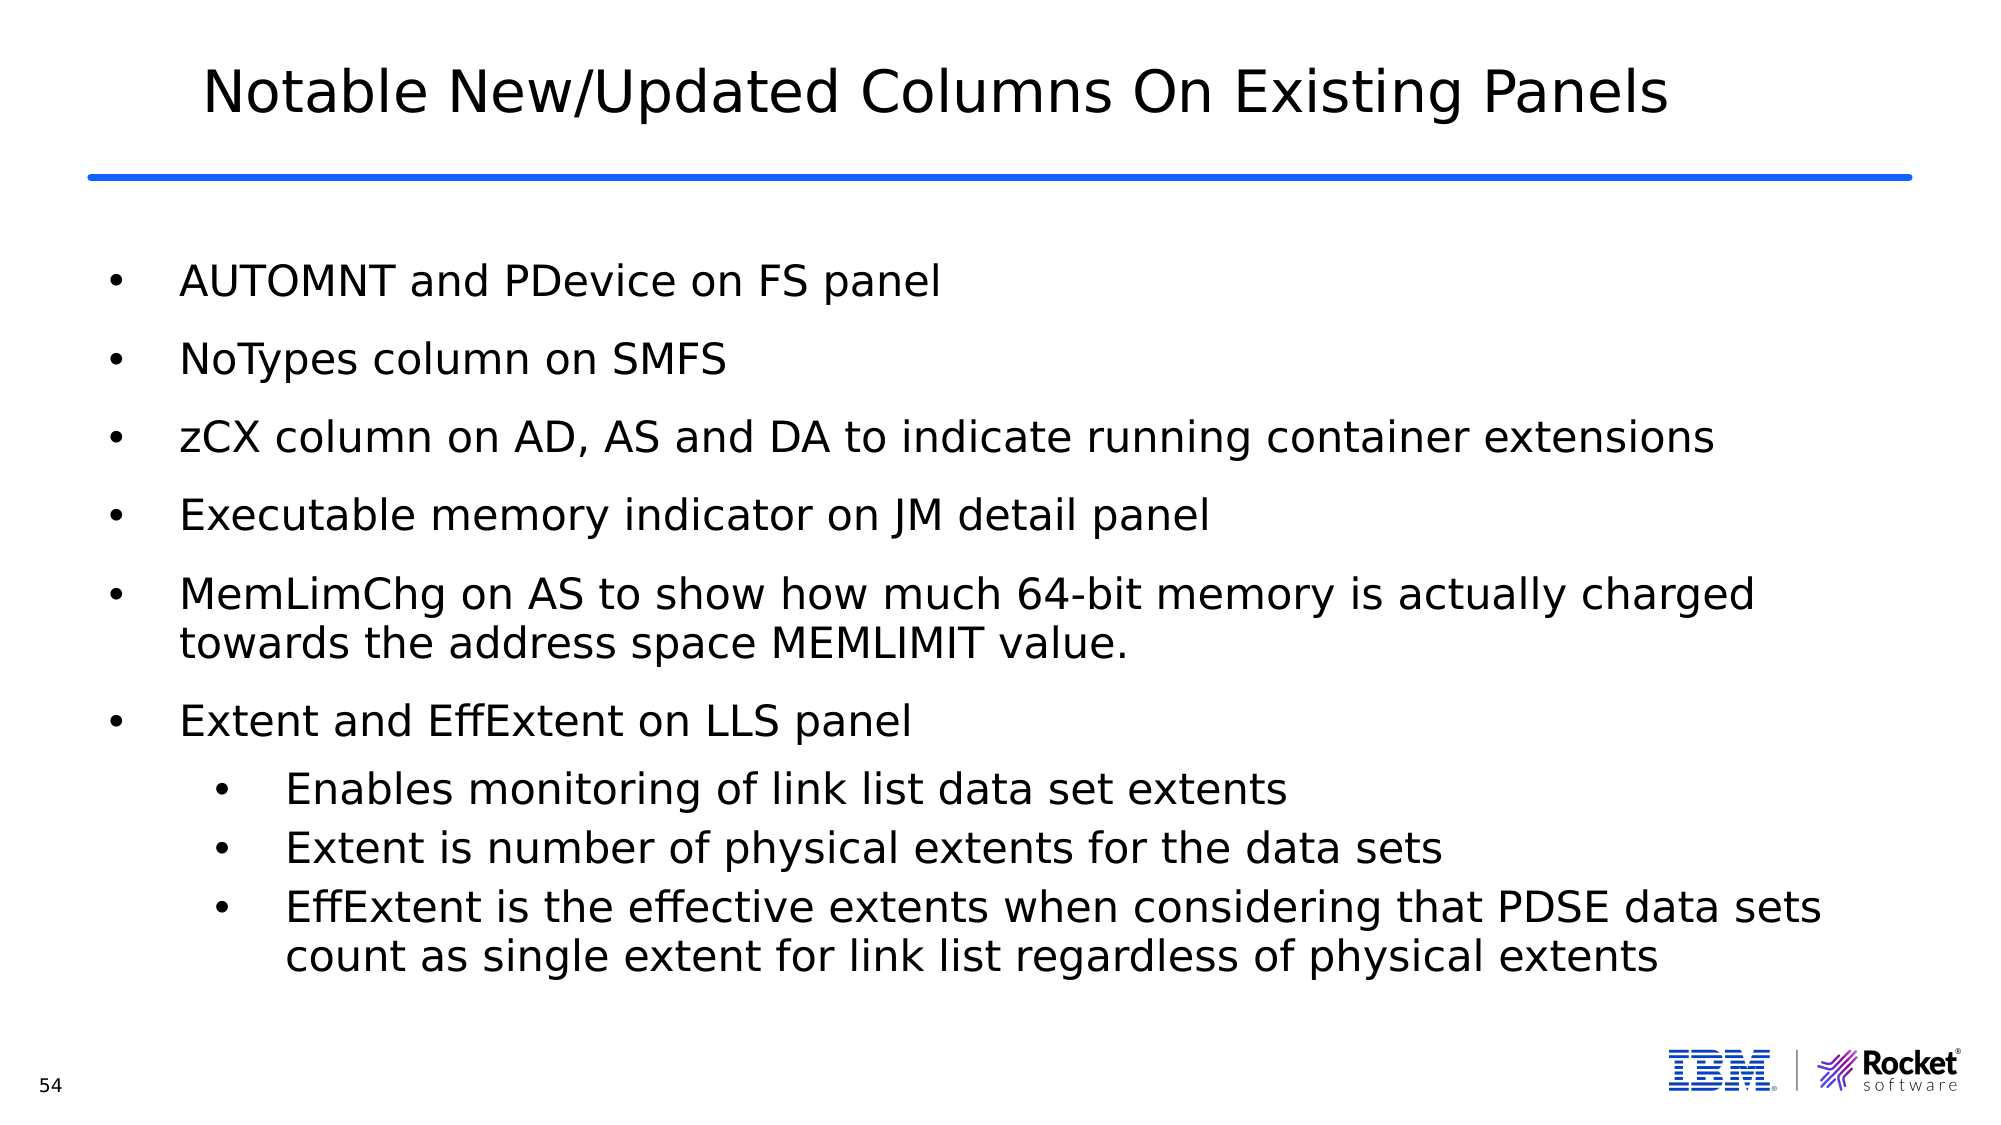

54
Notable New/Updated Columns On Existing Panels
#
AUTOMNT and PDevice on FS panel
NoTypes column on SMFS
zCX column on AD, AS and DA to indicate running container extensions
Executable memory indicator on JM detail panel
MemLimChg on AS to show how much 64-bit memory is actually charged towards the address space MEMLIMIT value.
Extent and EffExtent on LLS panel
Enables monitoring of link list data set extents
Extent is number of physical extents for the data sets
EffExtent is the effective extents when considering that PDSE data sets count as single extent for link list regardless of physical extents